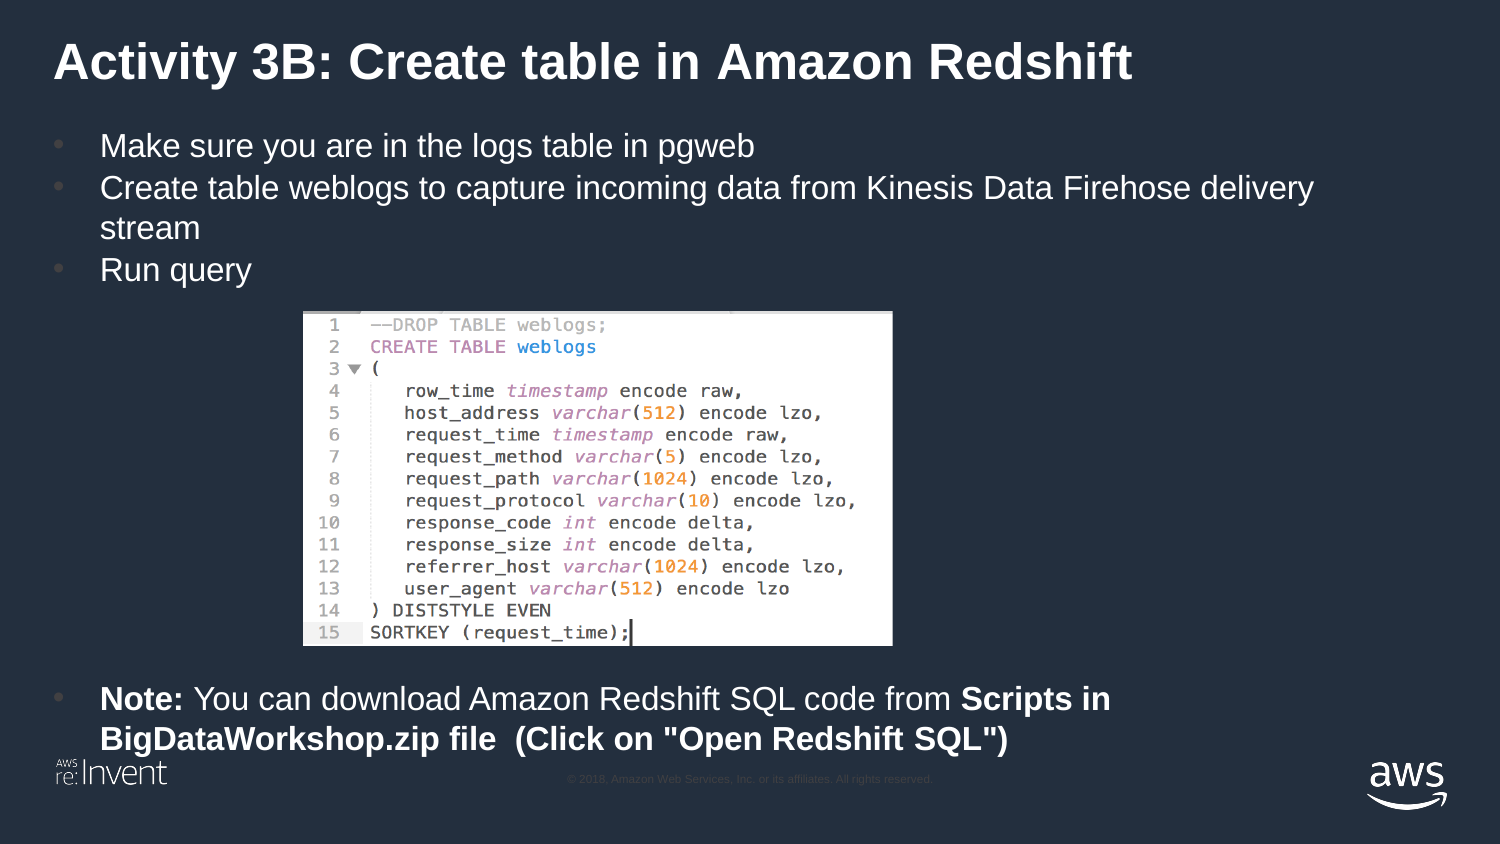

Activity 3B: Create table in Amazon Redshift
Make sure you are in the logs table in pgweb
Create table weblogs to capture incoming data from Kinesis Data Firehose delivery stream
Run query

Note: You can download Amazon Redshift SQL code from Scripts in BigDataWorkshop.zip file  (Click on "Open Redshift SQL")